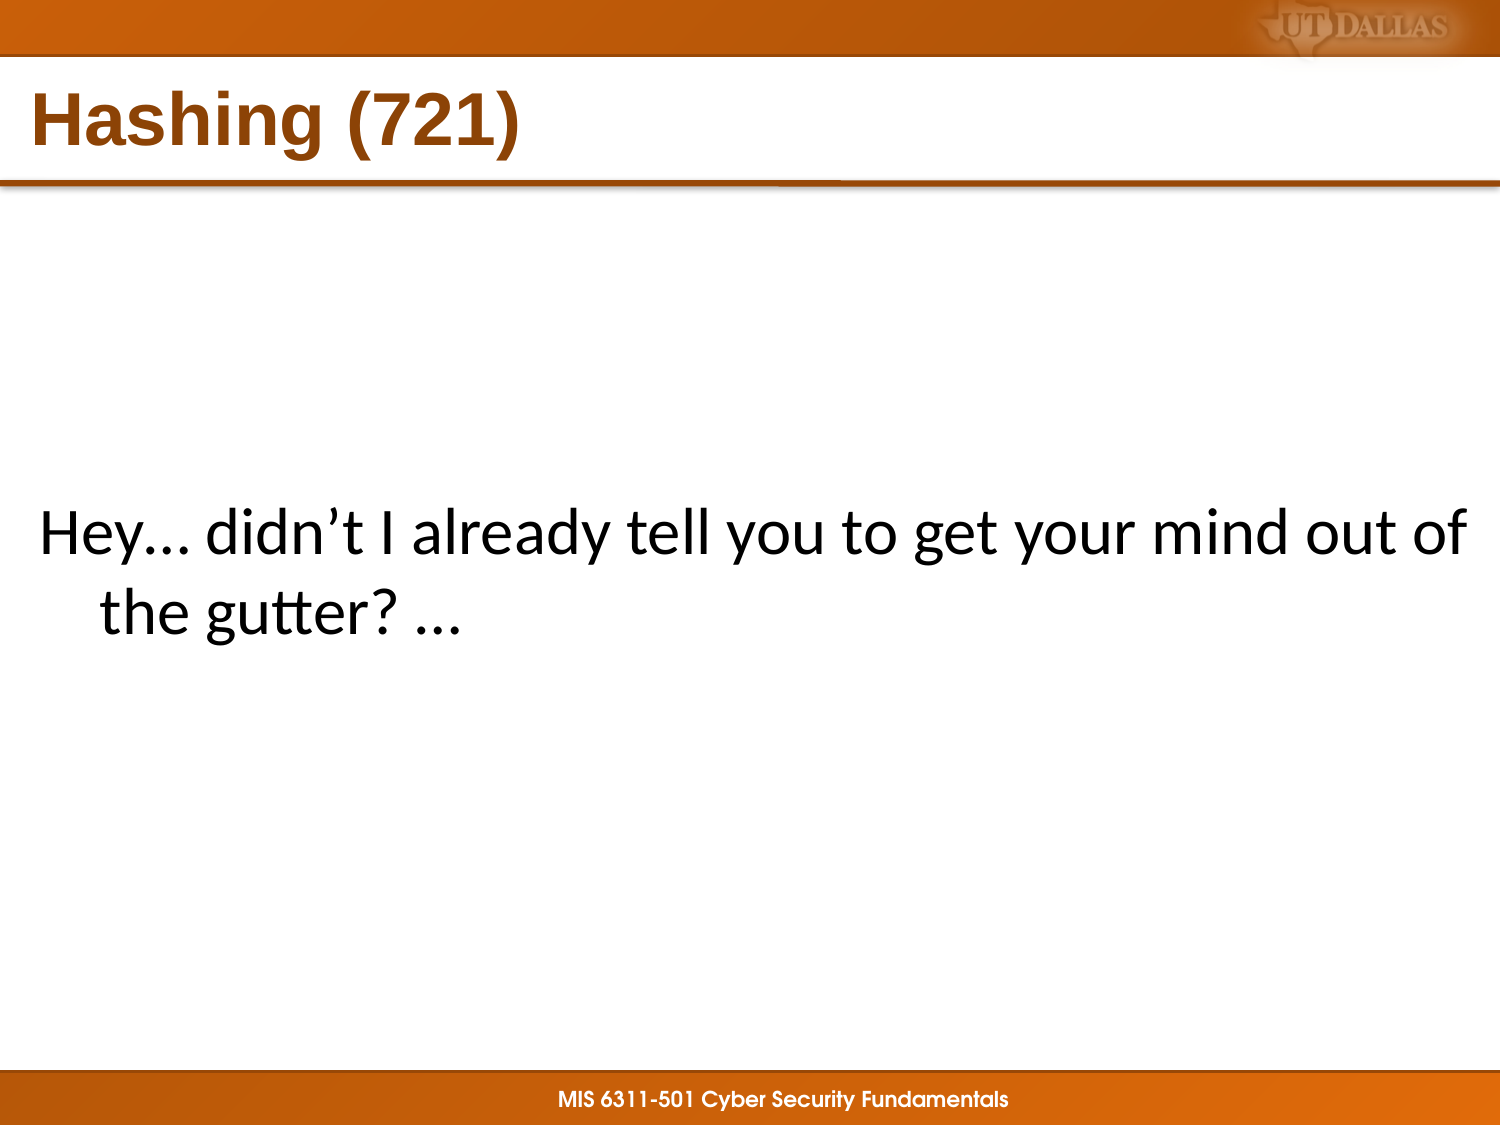

# Hashing (721)

Hey… didn’t I already tell you to get your mind out of the gutter? …